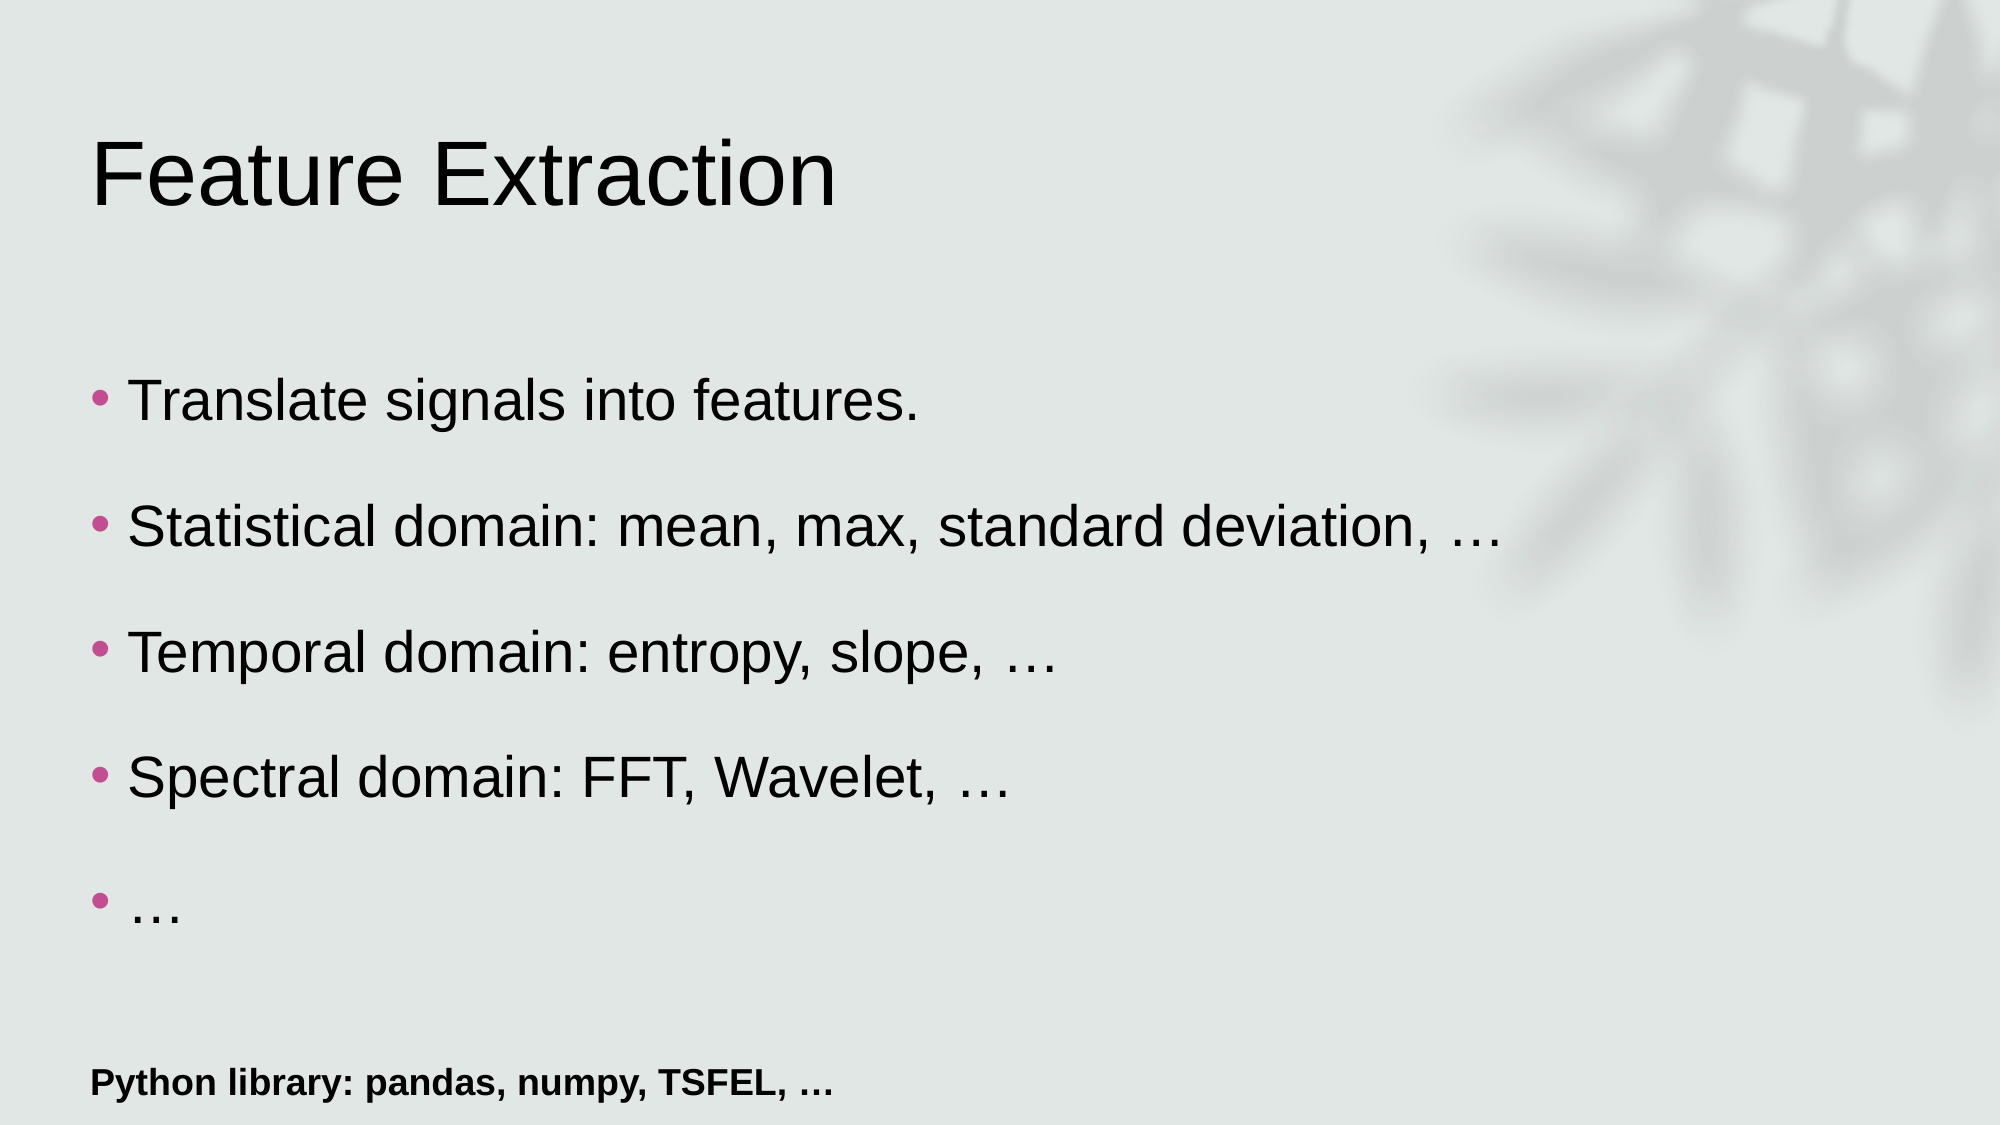

# Feature Extraction
Translate signals into features.
Statistical domain: mean, max, standard deviation, …
Temporal domain: entropy, slope, …
Spectral domain: FFT, Wavelet, …
…
Python library: pandas, numpy, TSFEL, …